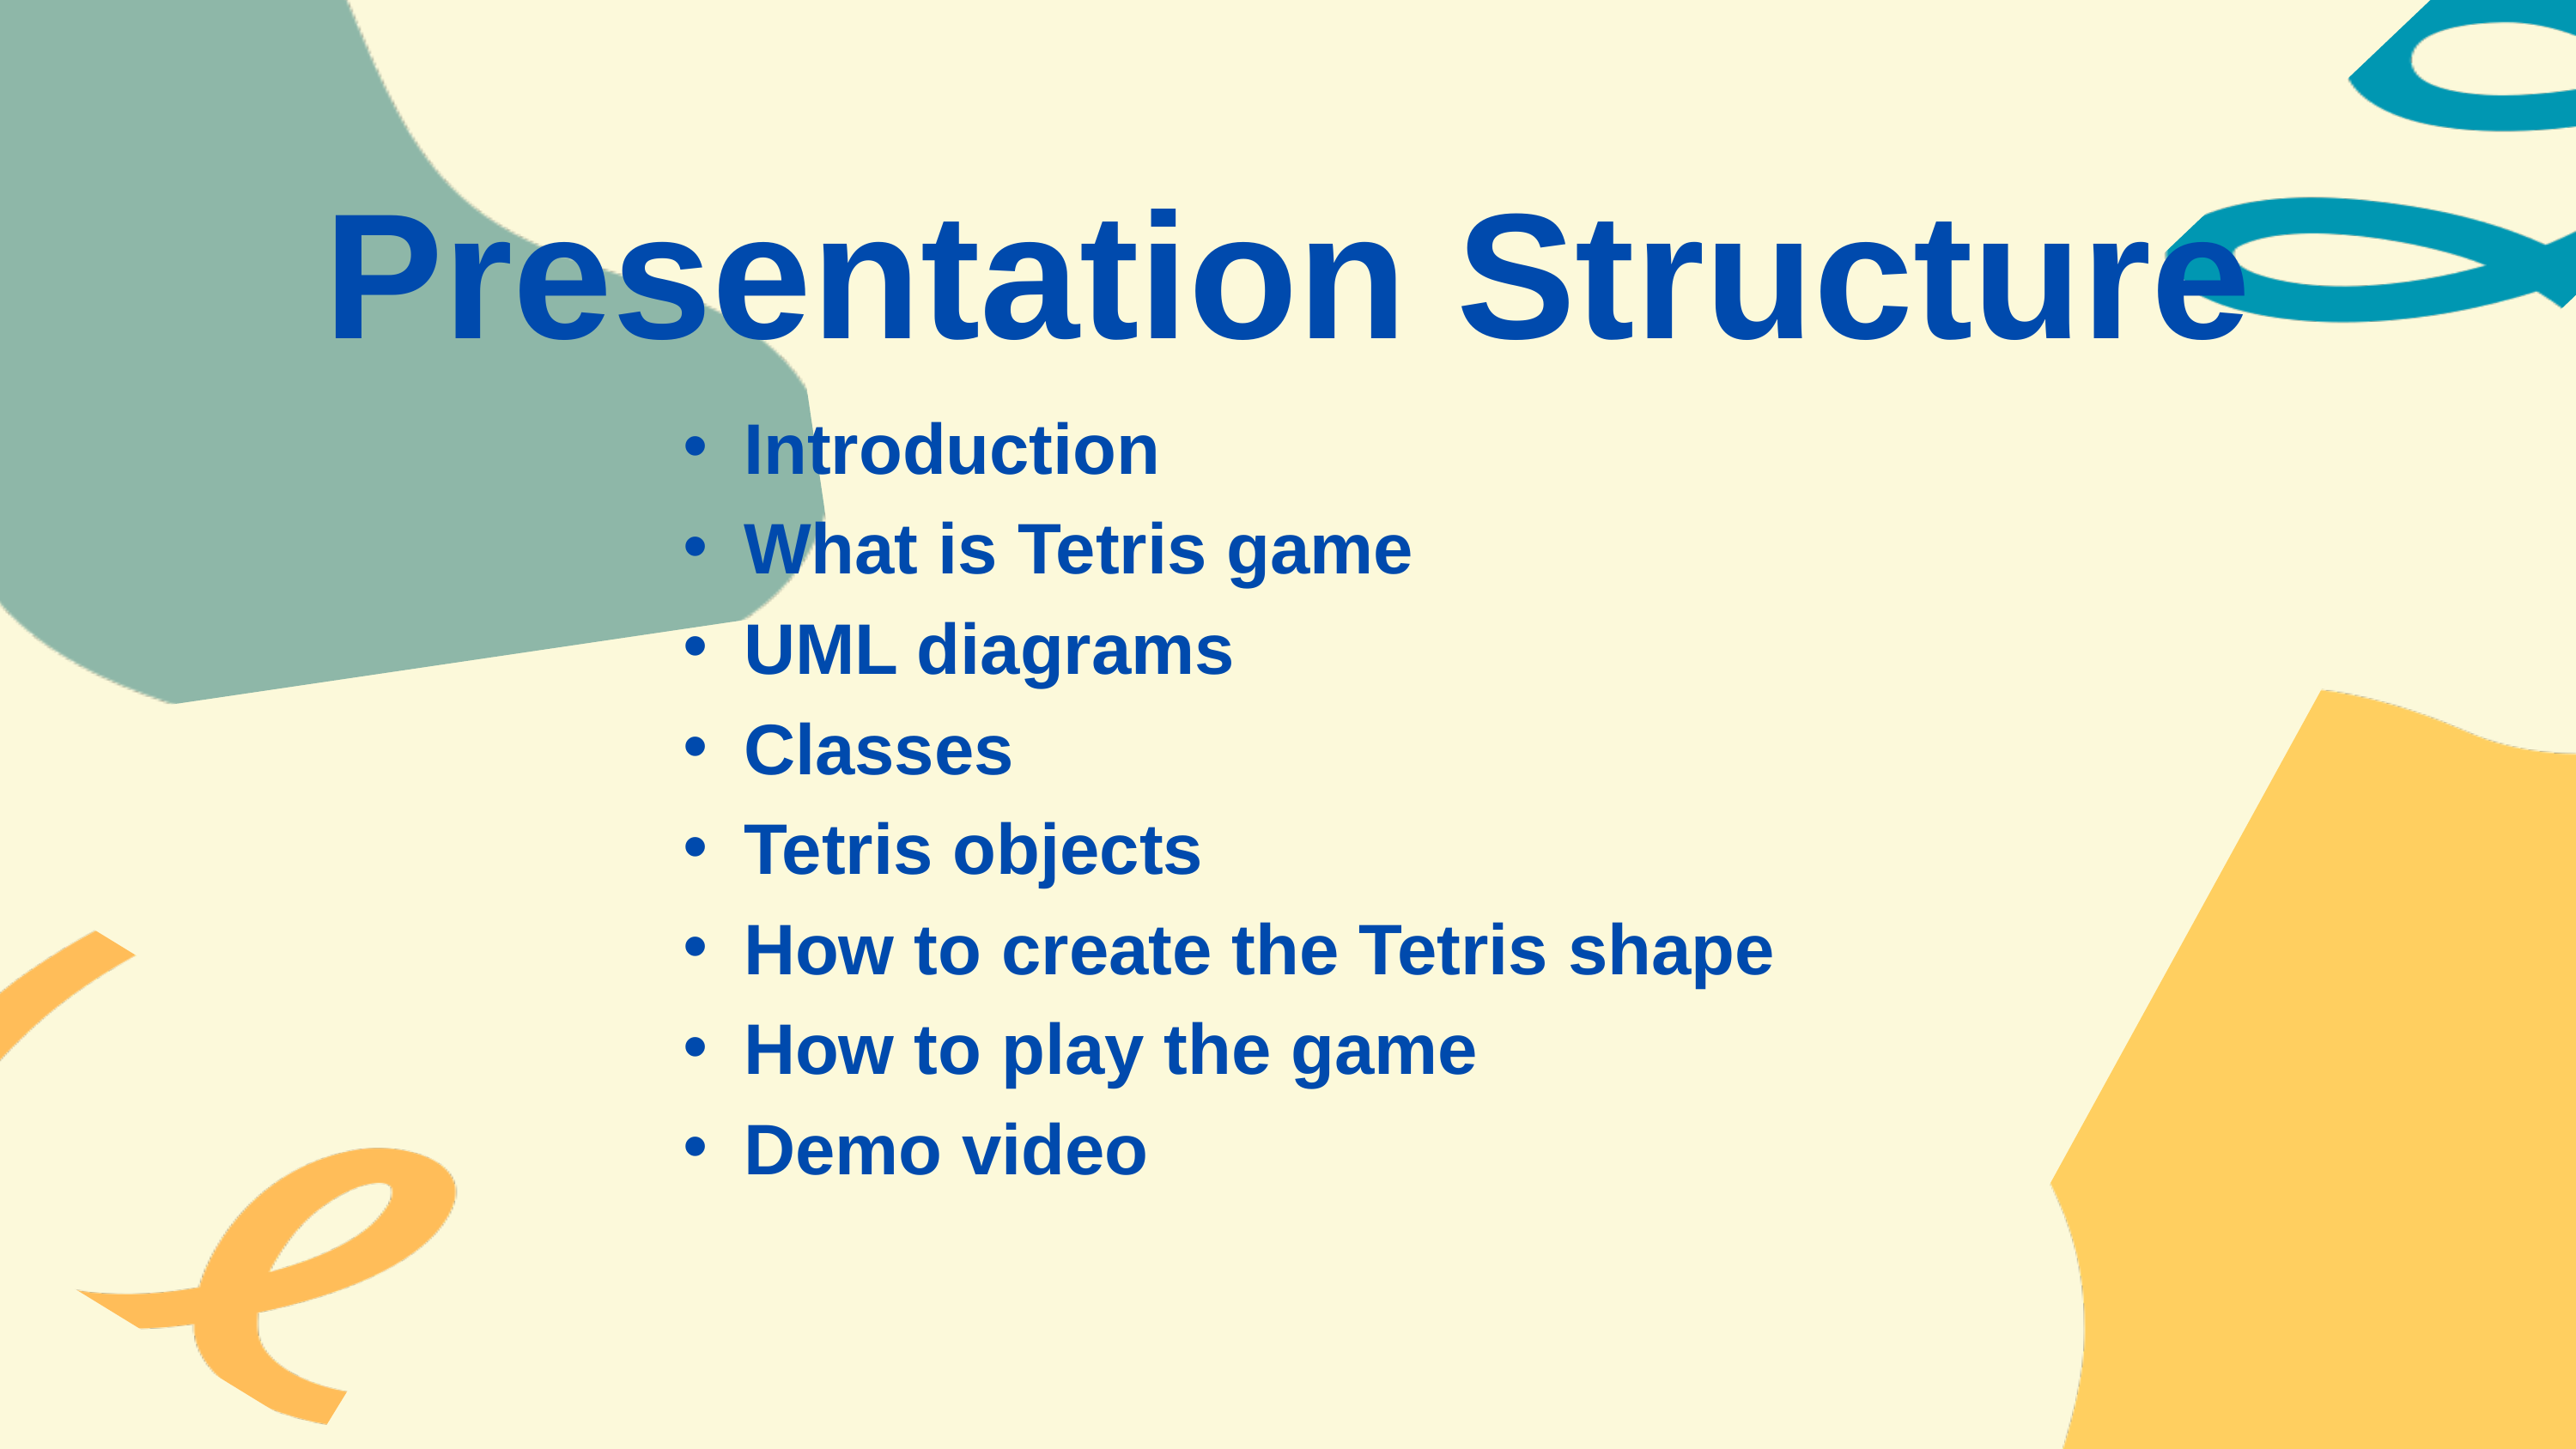

Presentation Structure
Introduction
What is Tetris game
UML diagrams
Classes
Tetris objects
How to create the Tetris shape
How to play the game
Demo video